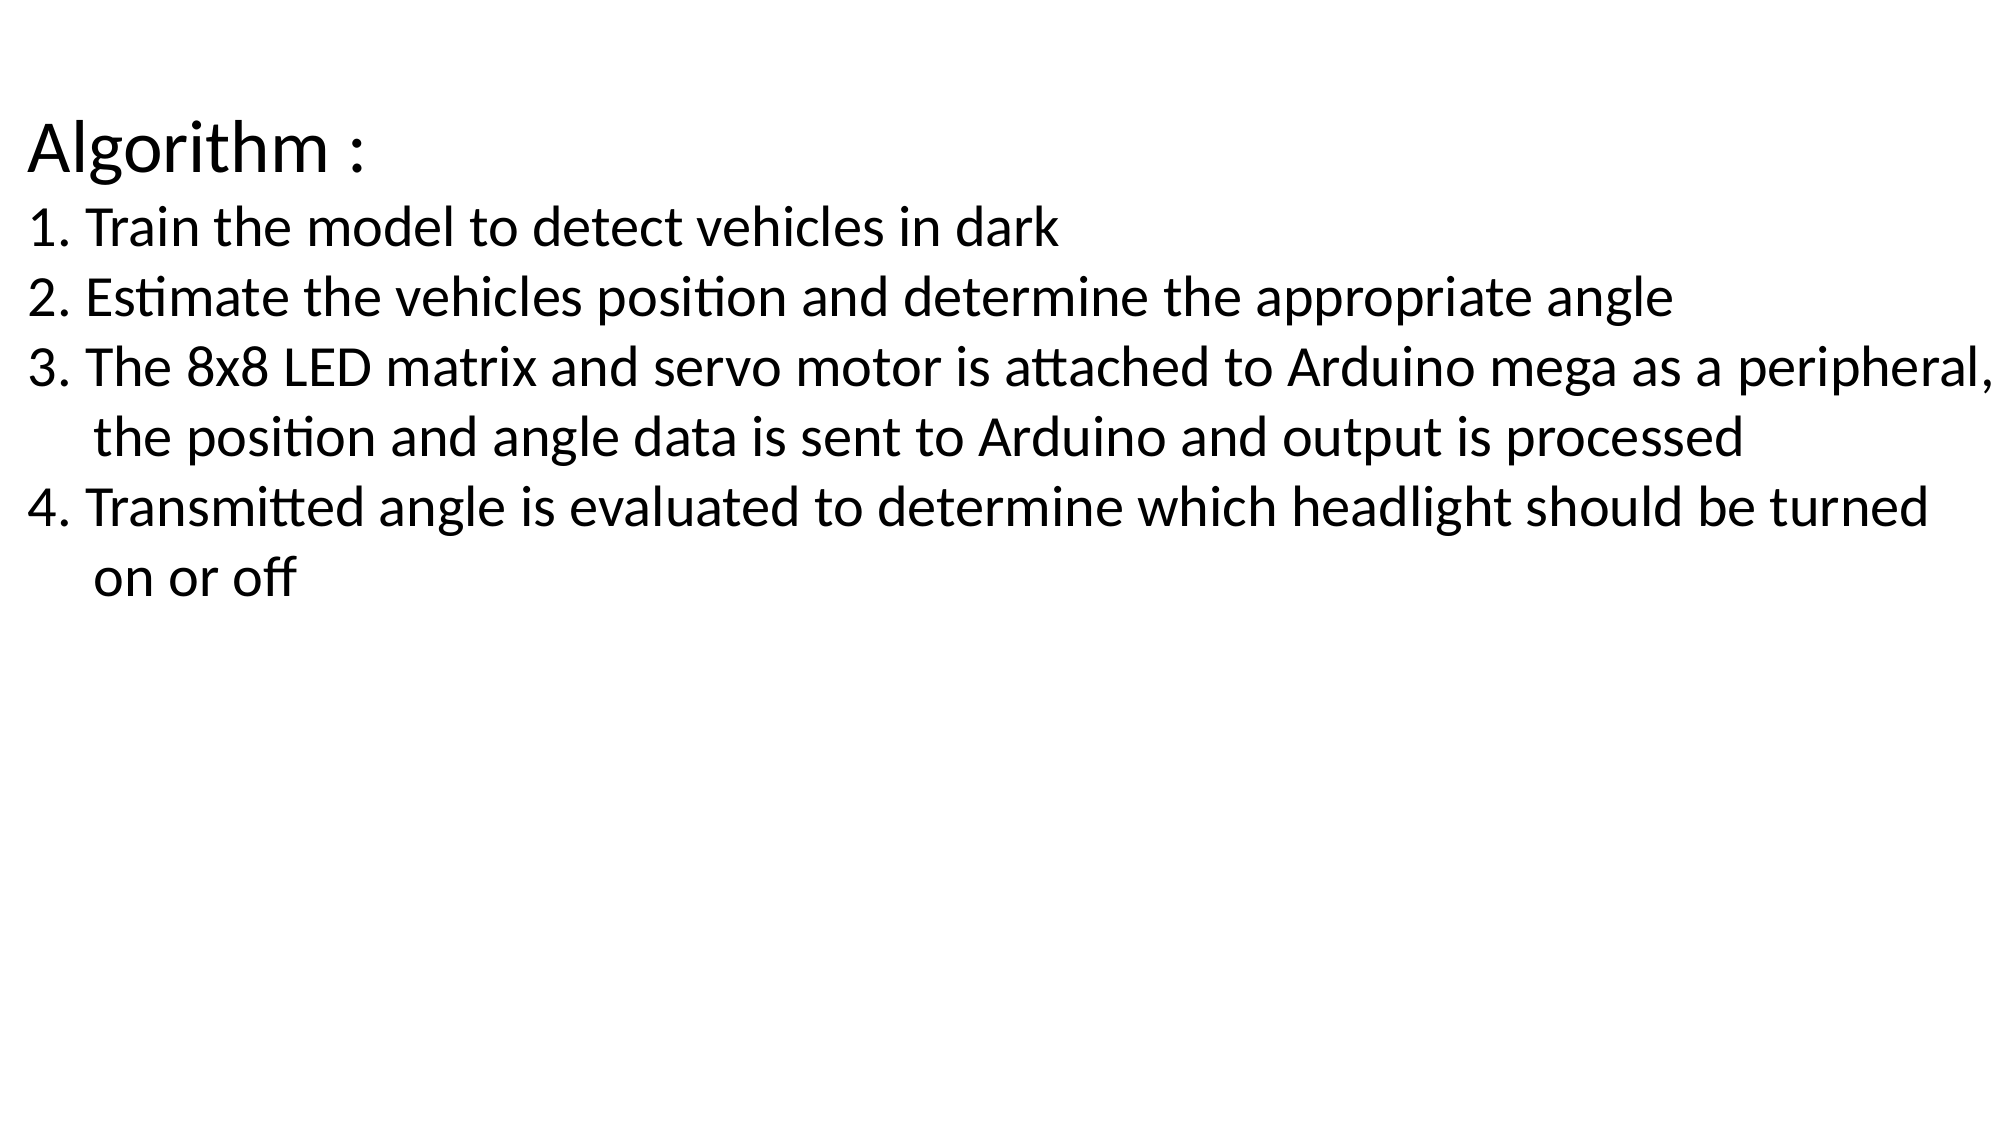

Algorithm :
1. Train the model to detect vehicles in dark
2. Estimate the vehicles position and determine the appropriate angle
3. The 8x8 LED matrix and servo motor is attached to Arduino mega as a peripheral,
     the position and angle data is sent to Arduino and output is processed
4. Transmitted angle is evaluated to determine which headlight should be turned
     on or off